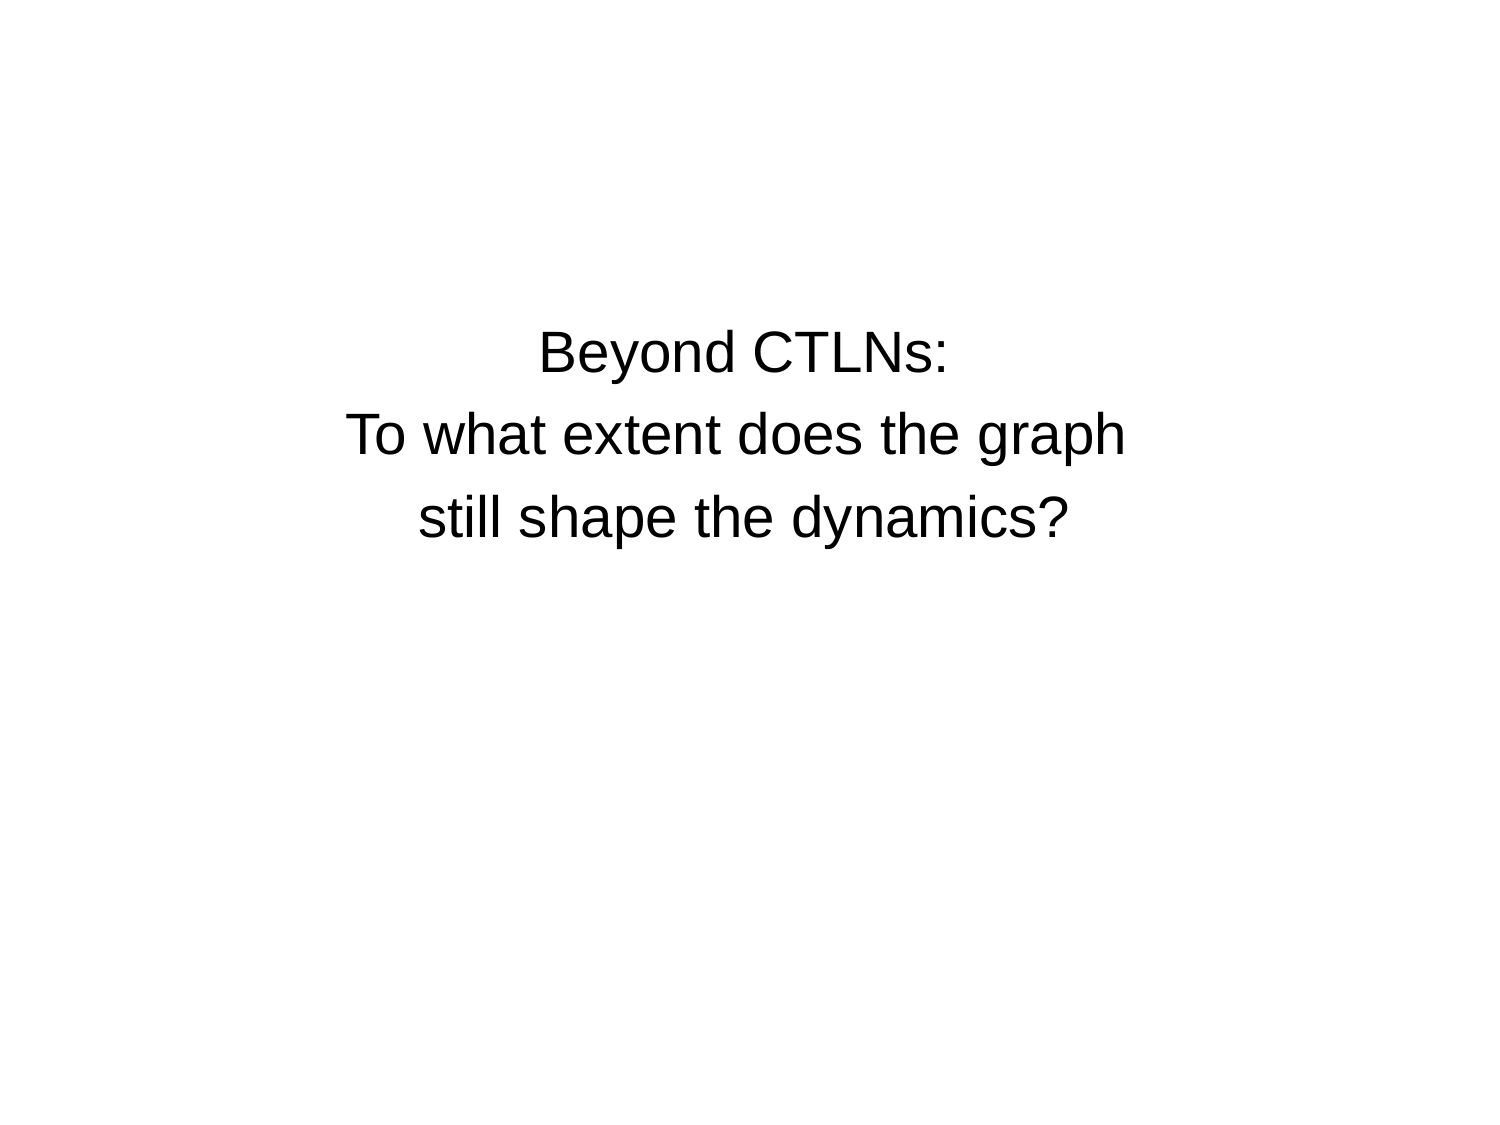

Beyond CTLNs:
To what extent does the graph
still shape the dynamics?